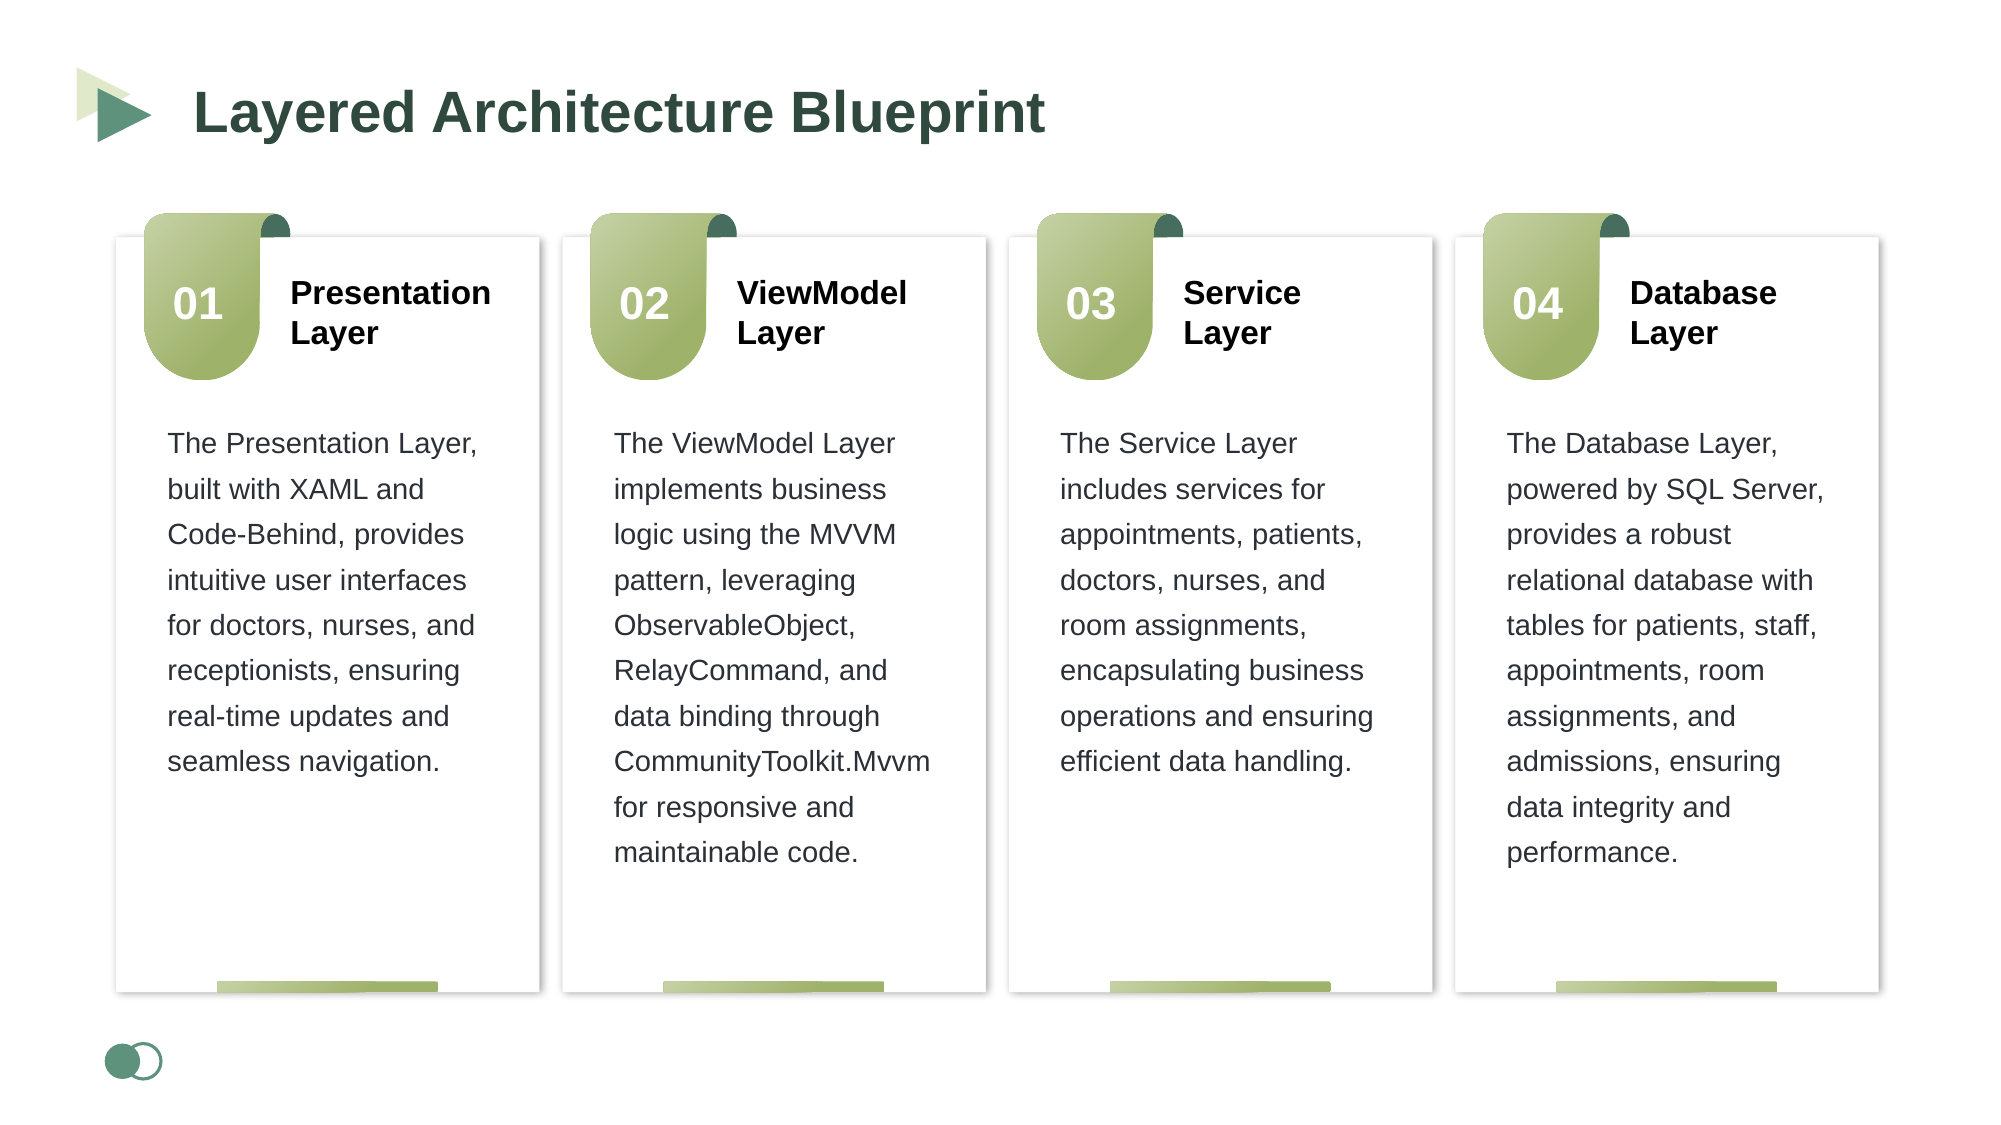

Layered Architecture Blueprint

01

02

03

04

Presentation Layer
ViewModel Layer
Service Layer
Database Layer
The Presentation Layer, built with XAML and Code-Behind, provides intuitive user interfaces for doctors, nurses, and receptionists, ensuring real-time updates and seamless navigation.
The ViewModel Layer implements business logic using the MVVM pattern, leveraging ObservableObject, RelayCommand, and data binding through CommunityToolkit.Mvvm for responsive and maintainable code.
The Service Layer includes services for appointments, patients, doctors, nurses, and room assignments, encapsulating business operations and ensuring efficient data handling.
The Database Layer, powered by SQL Server, provides a robust relational database with tables for patients, staff, appointments, room assignments, and admissions, ensuring data integrity and performance.